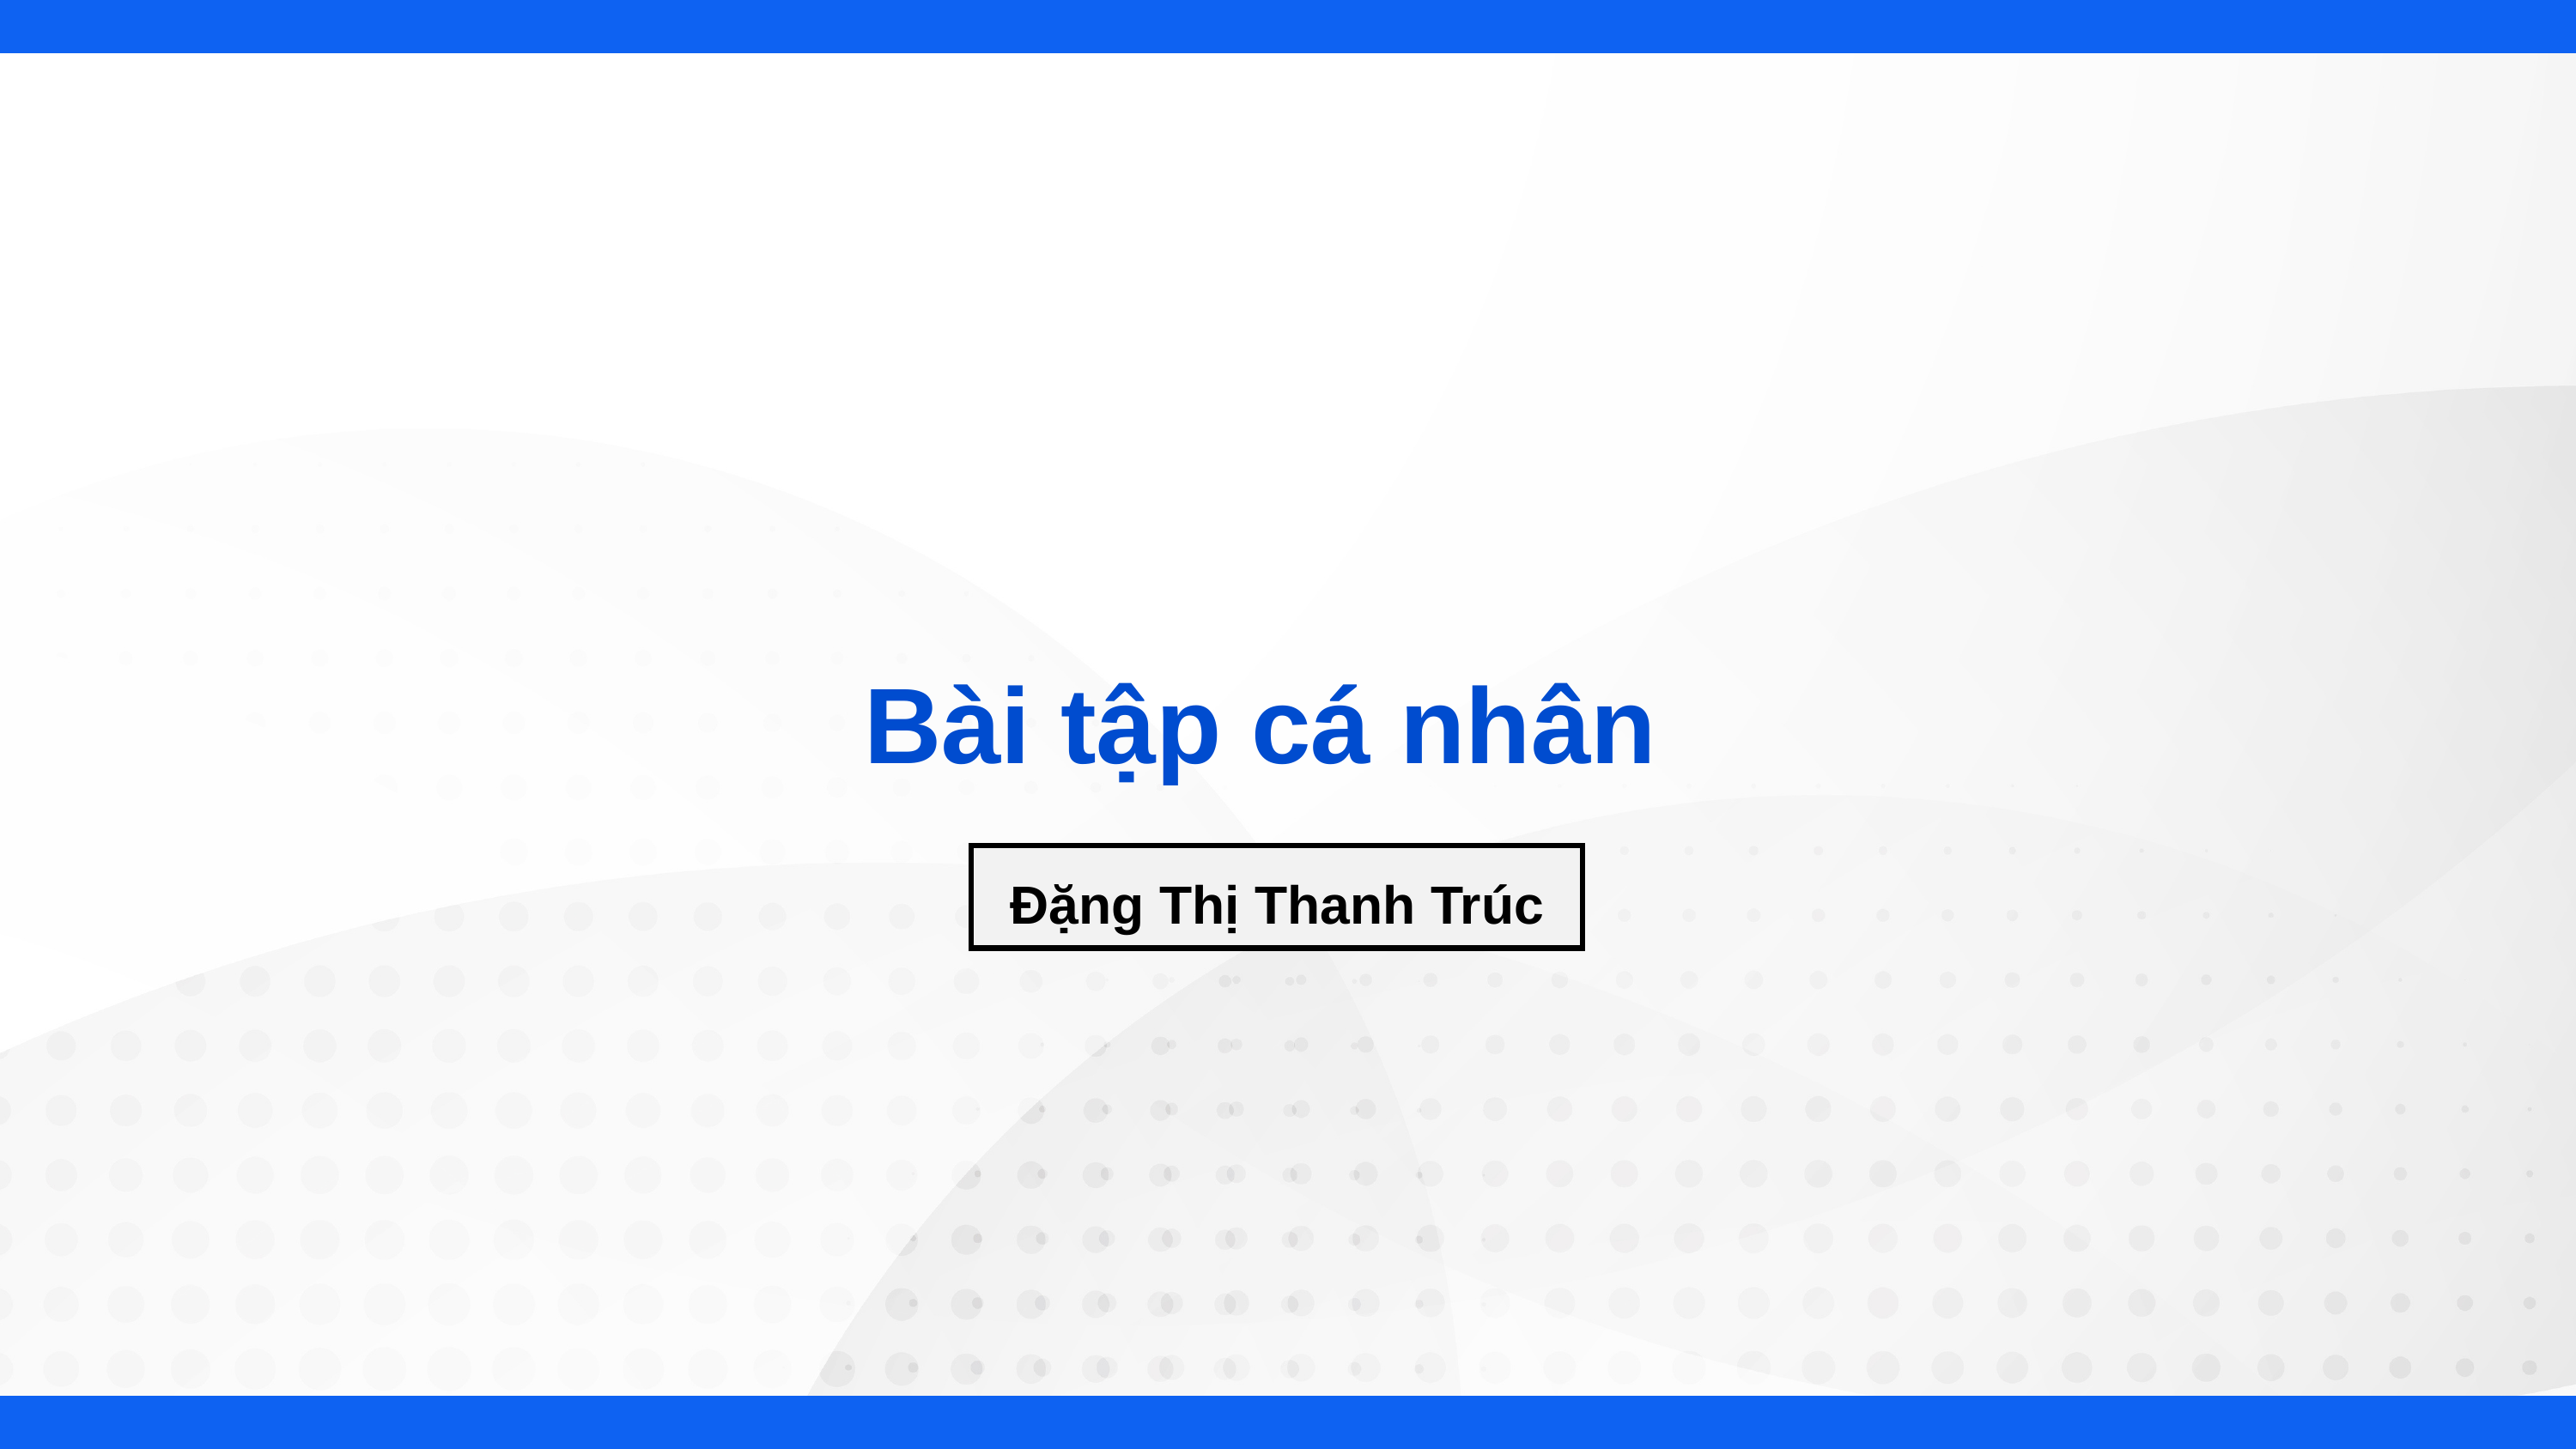

Bài tập cá nhân
Đặng Thị Thanh Trúc